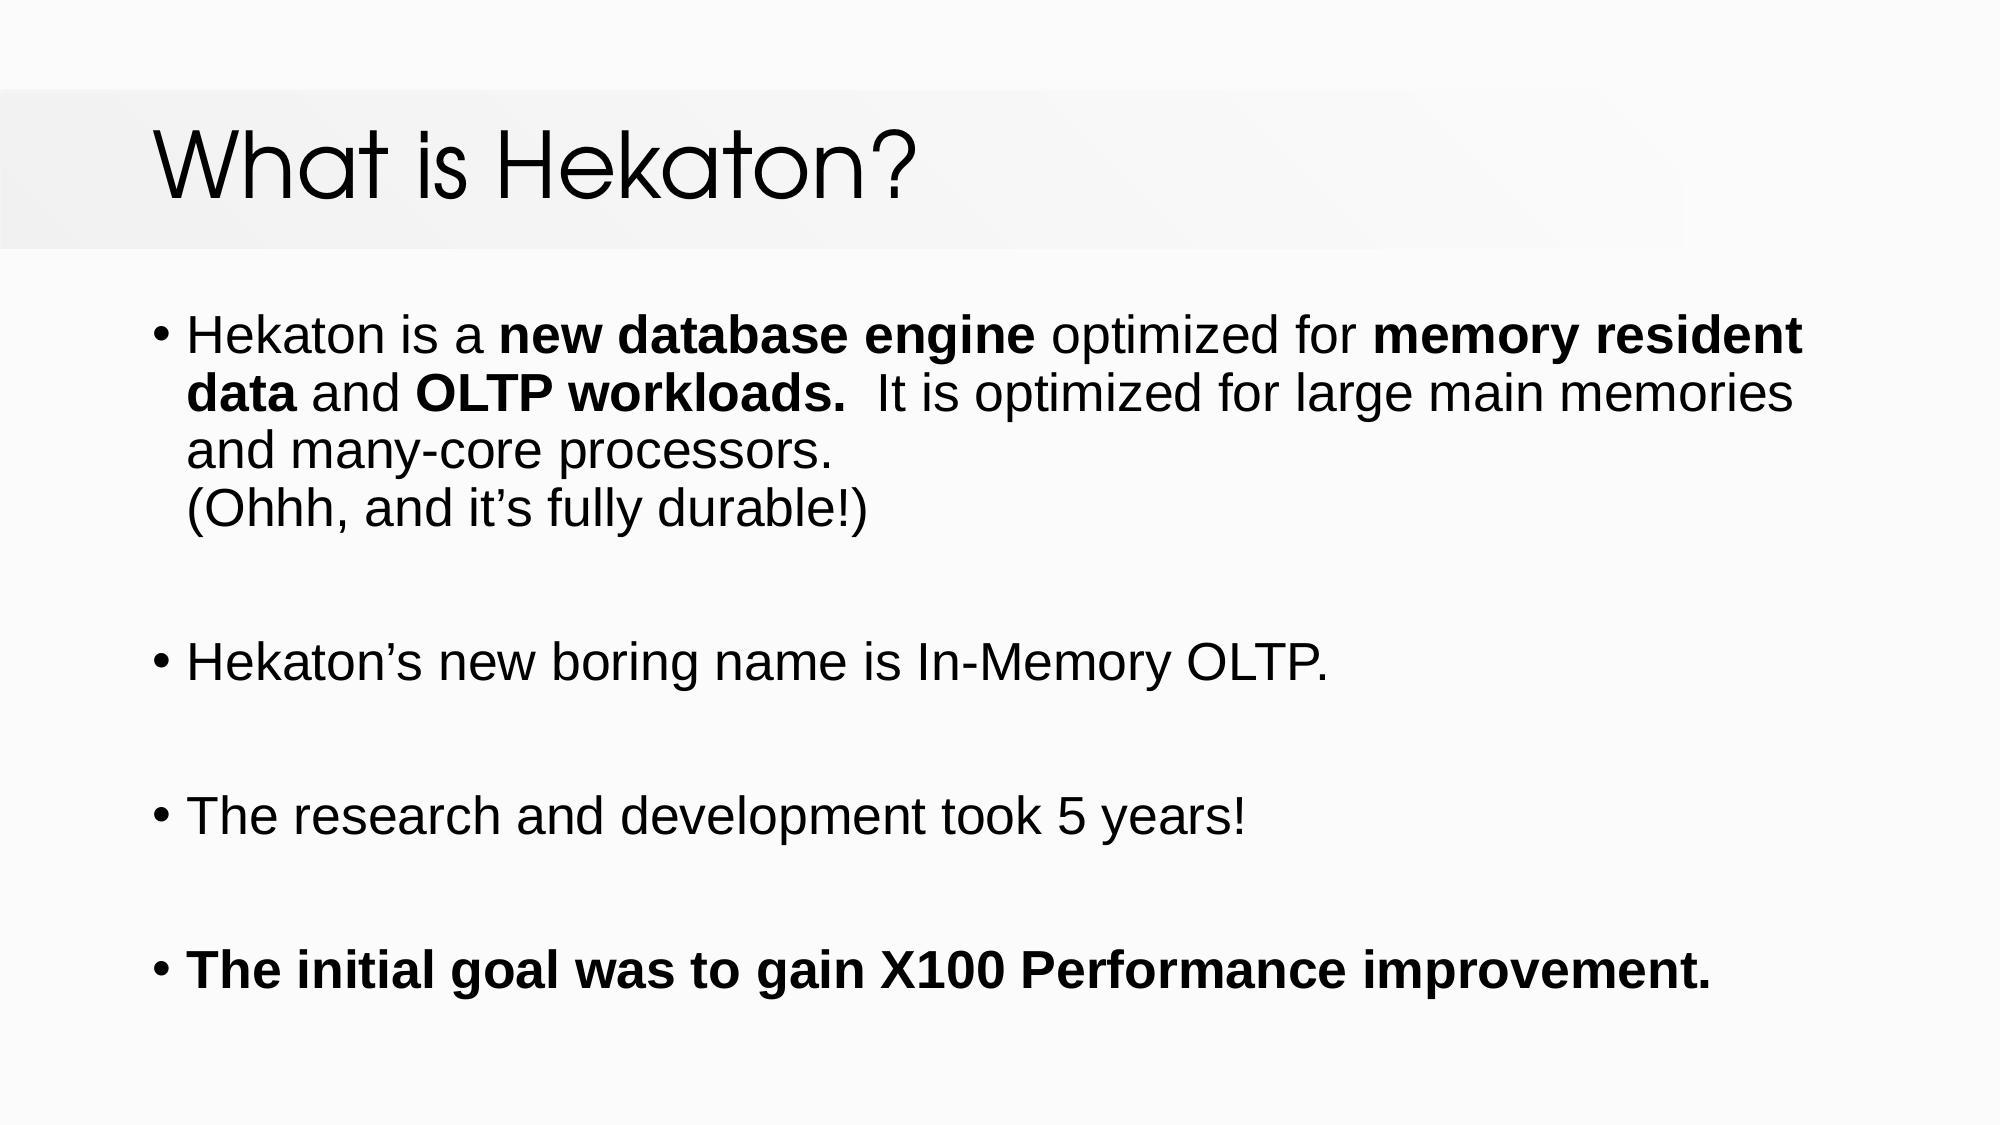

# What is Hekaton?
Hekaton is a new database engine optimized for memory resident data and OLTP workloads.  It is optimized for large main memories and many-core processors.
(Ohhh, and it’s fully durable!)

Hekaton’s new boring name is In-Memory OLTP.

The research and development took 5 years!

The initial goal was to gain X100 Performance improvement.